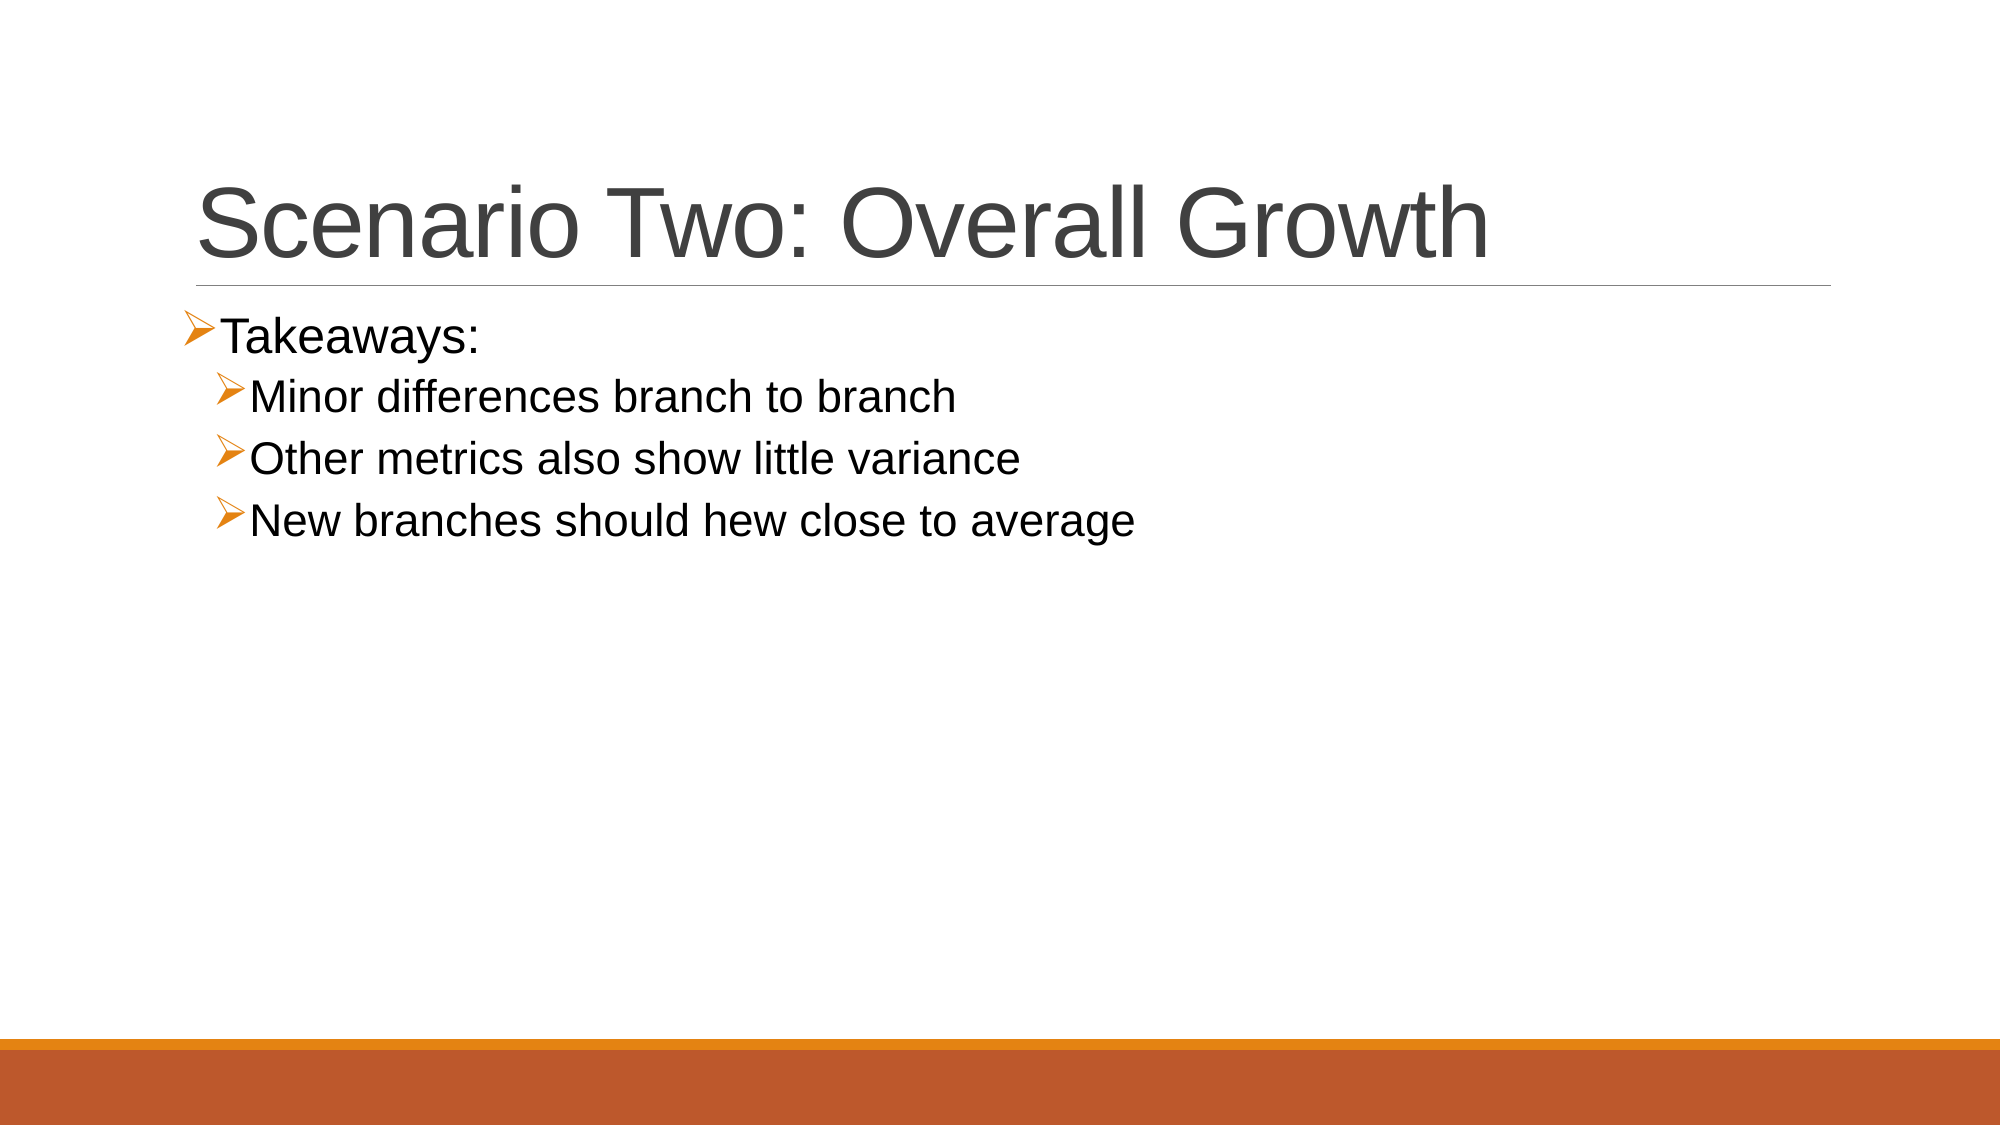

# Scenario Two: Overall Growth
Takeaways:
Minor differences branch to branch
Other metrics also show little variance
New branches should hew close to average